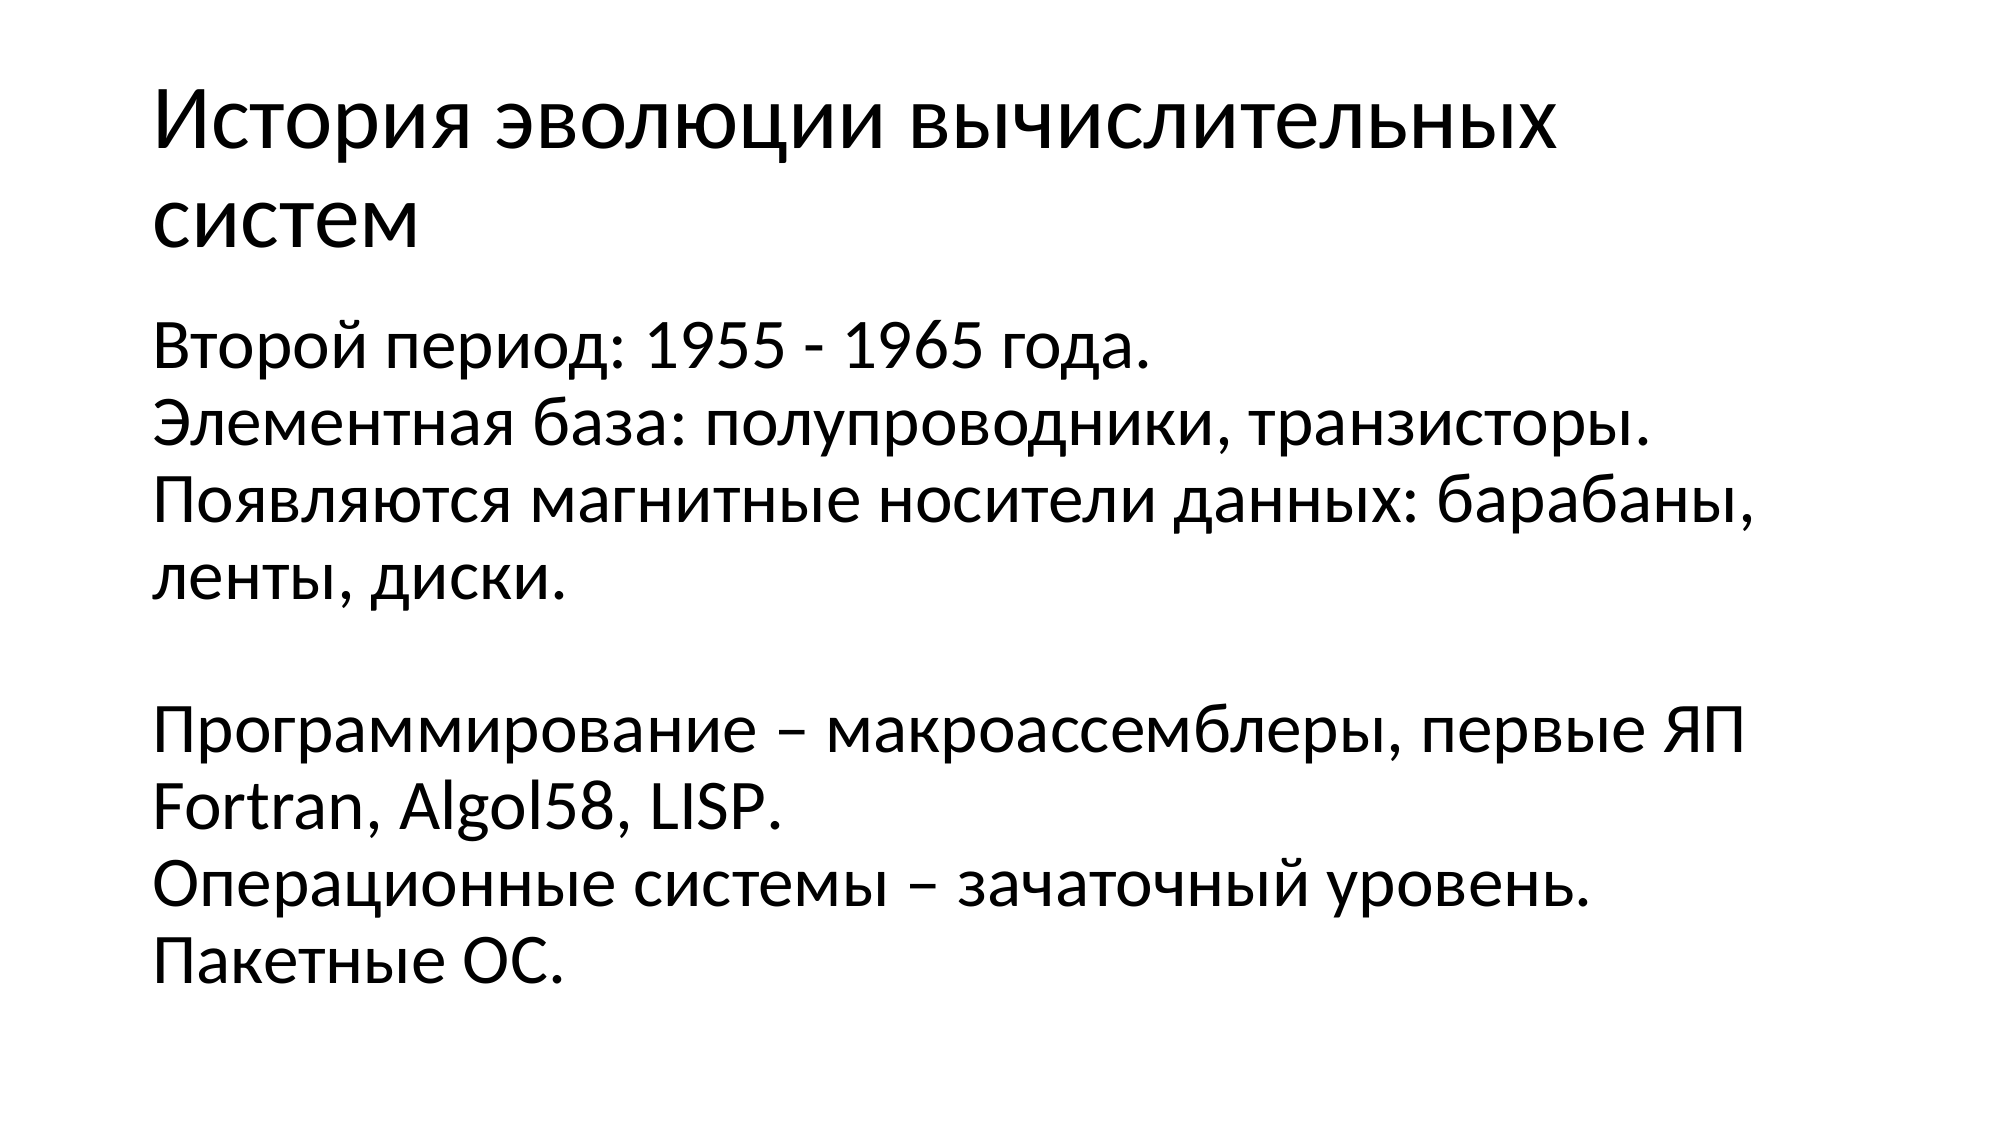

# История эволюции вычислительных систем
Второй период: 1955 - 1965 года.
Элементная база: полупроводники, транзисторы.
Появляются магнитные носители данных: барабаны, ленты, диски.
Программирование – макроассемблеры, первые ЯП  Fortran, Algol58, LISP.
Операционные системы – зачаточный уровень. Пакетные ОС.